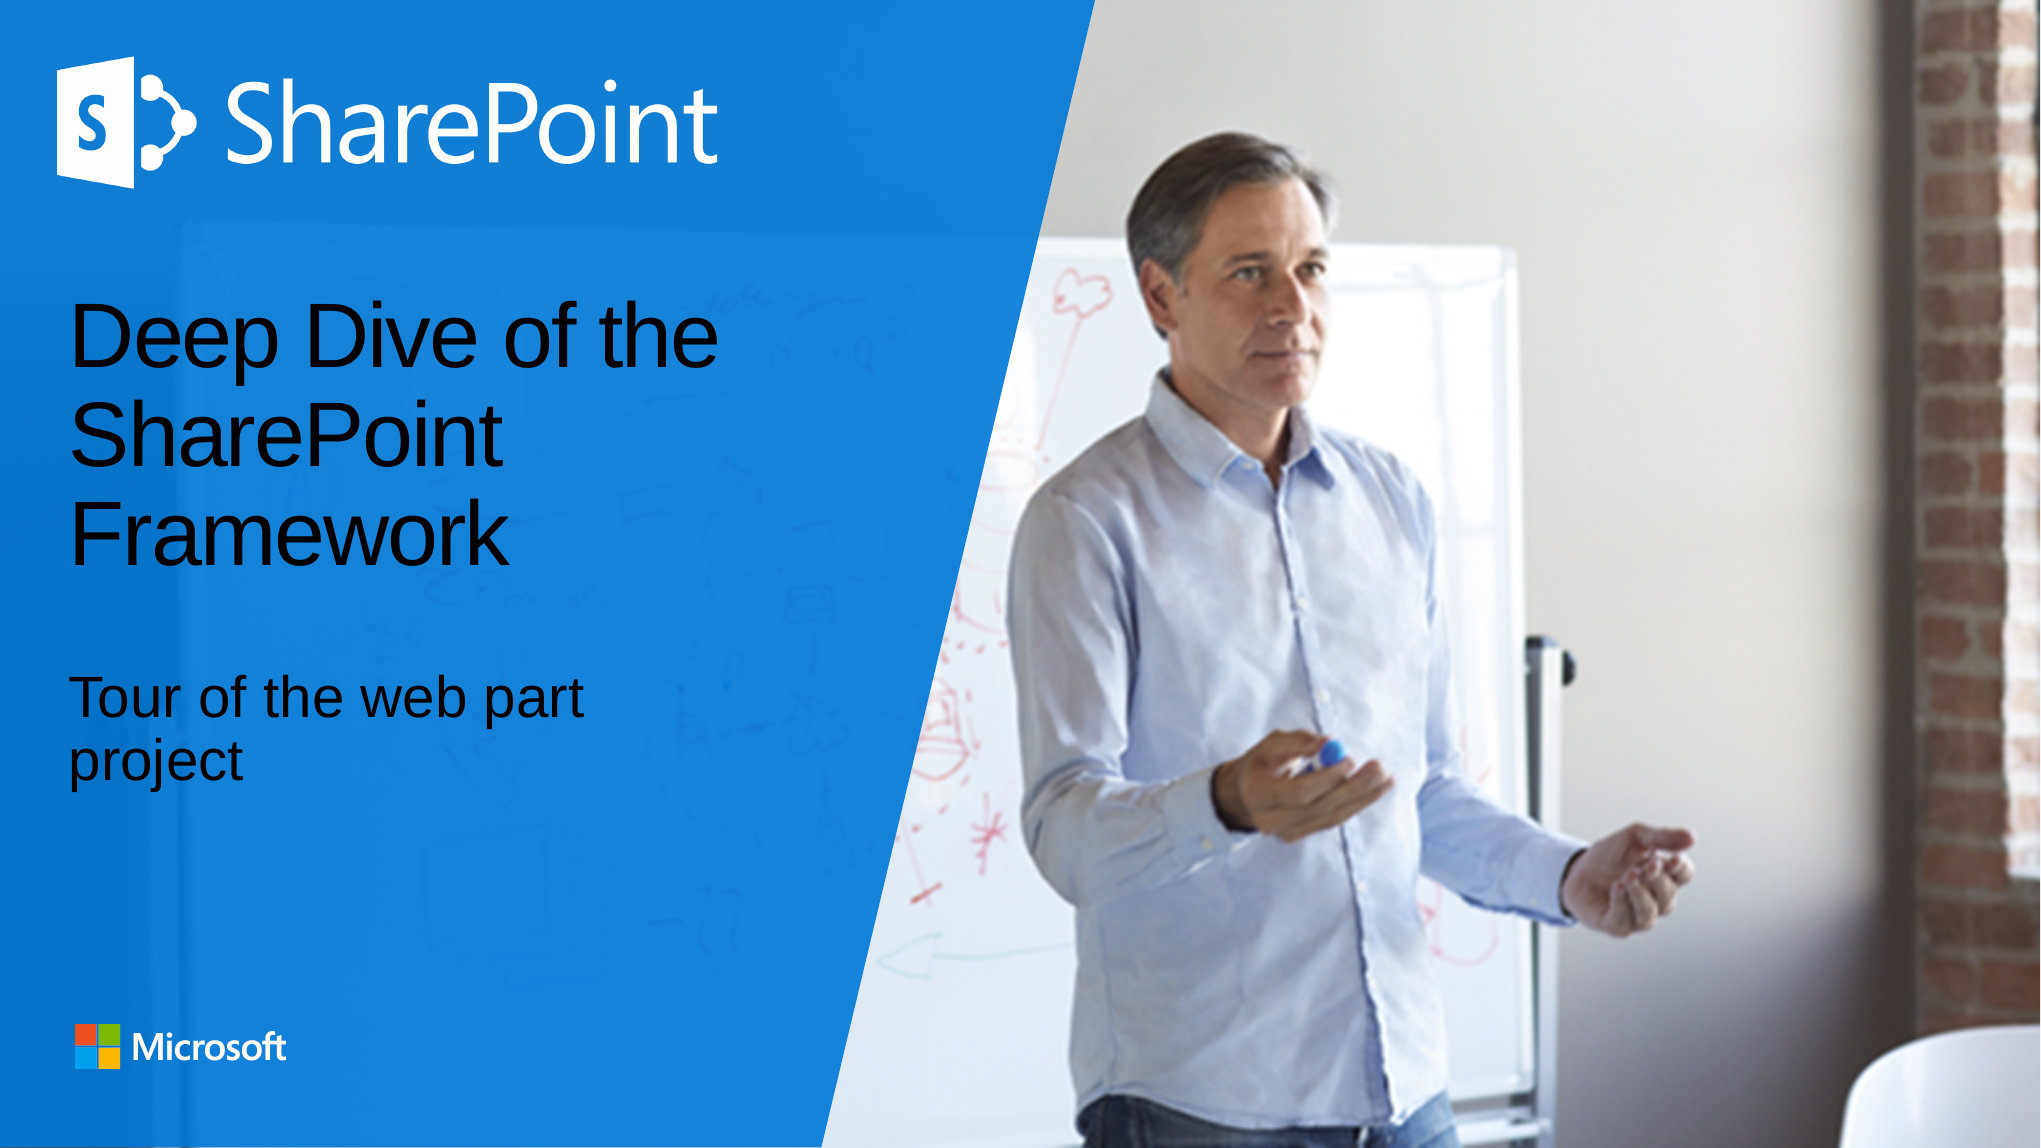

# Deep Dive of the SharePoint Framework
Tour of the web part project